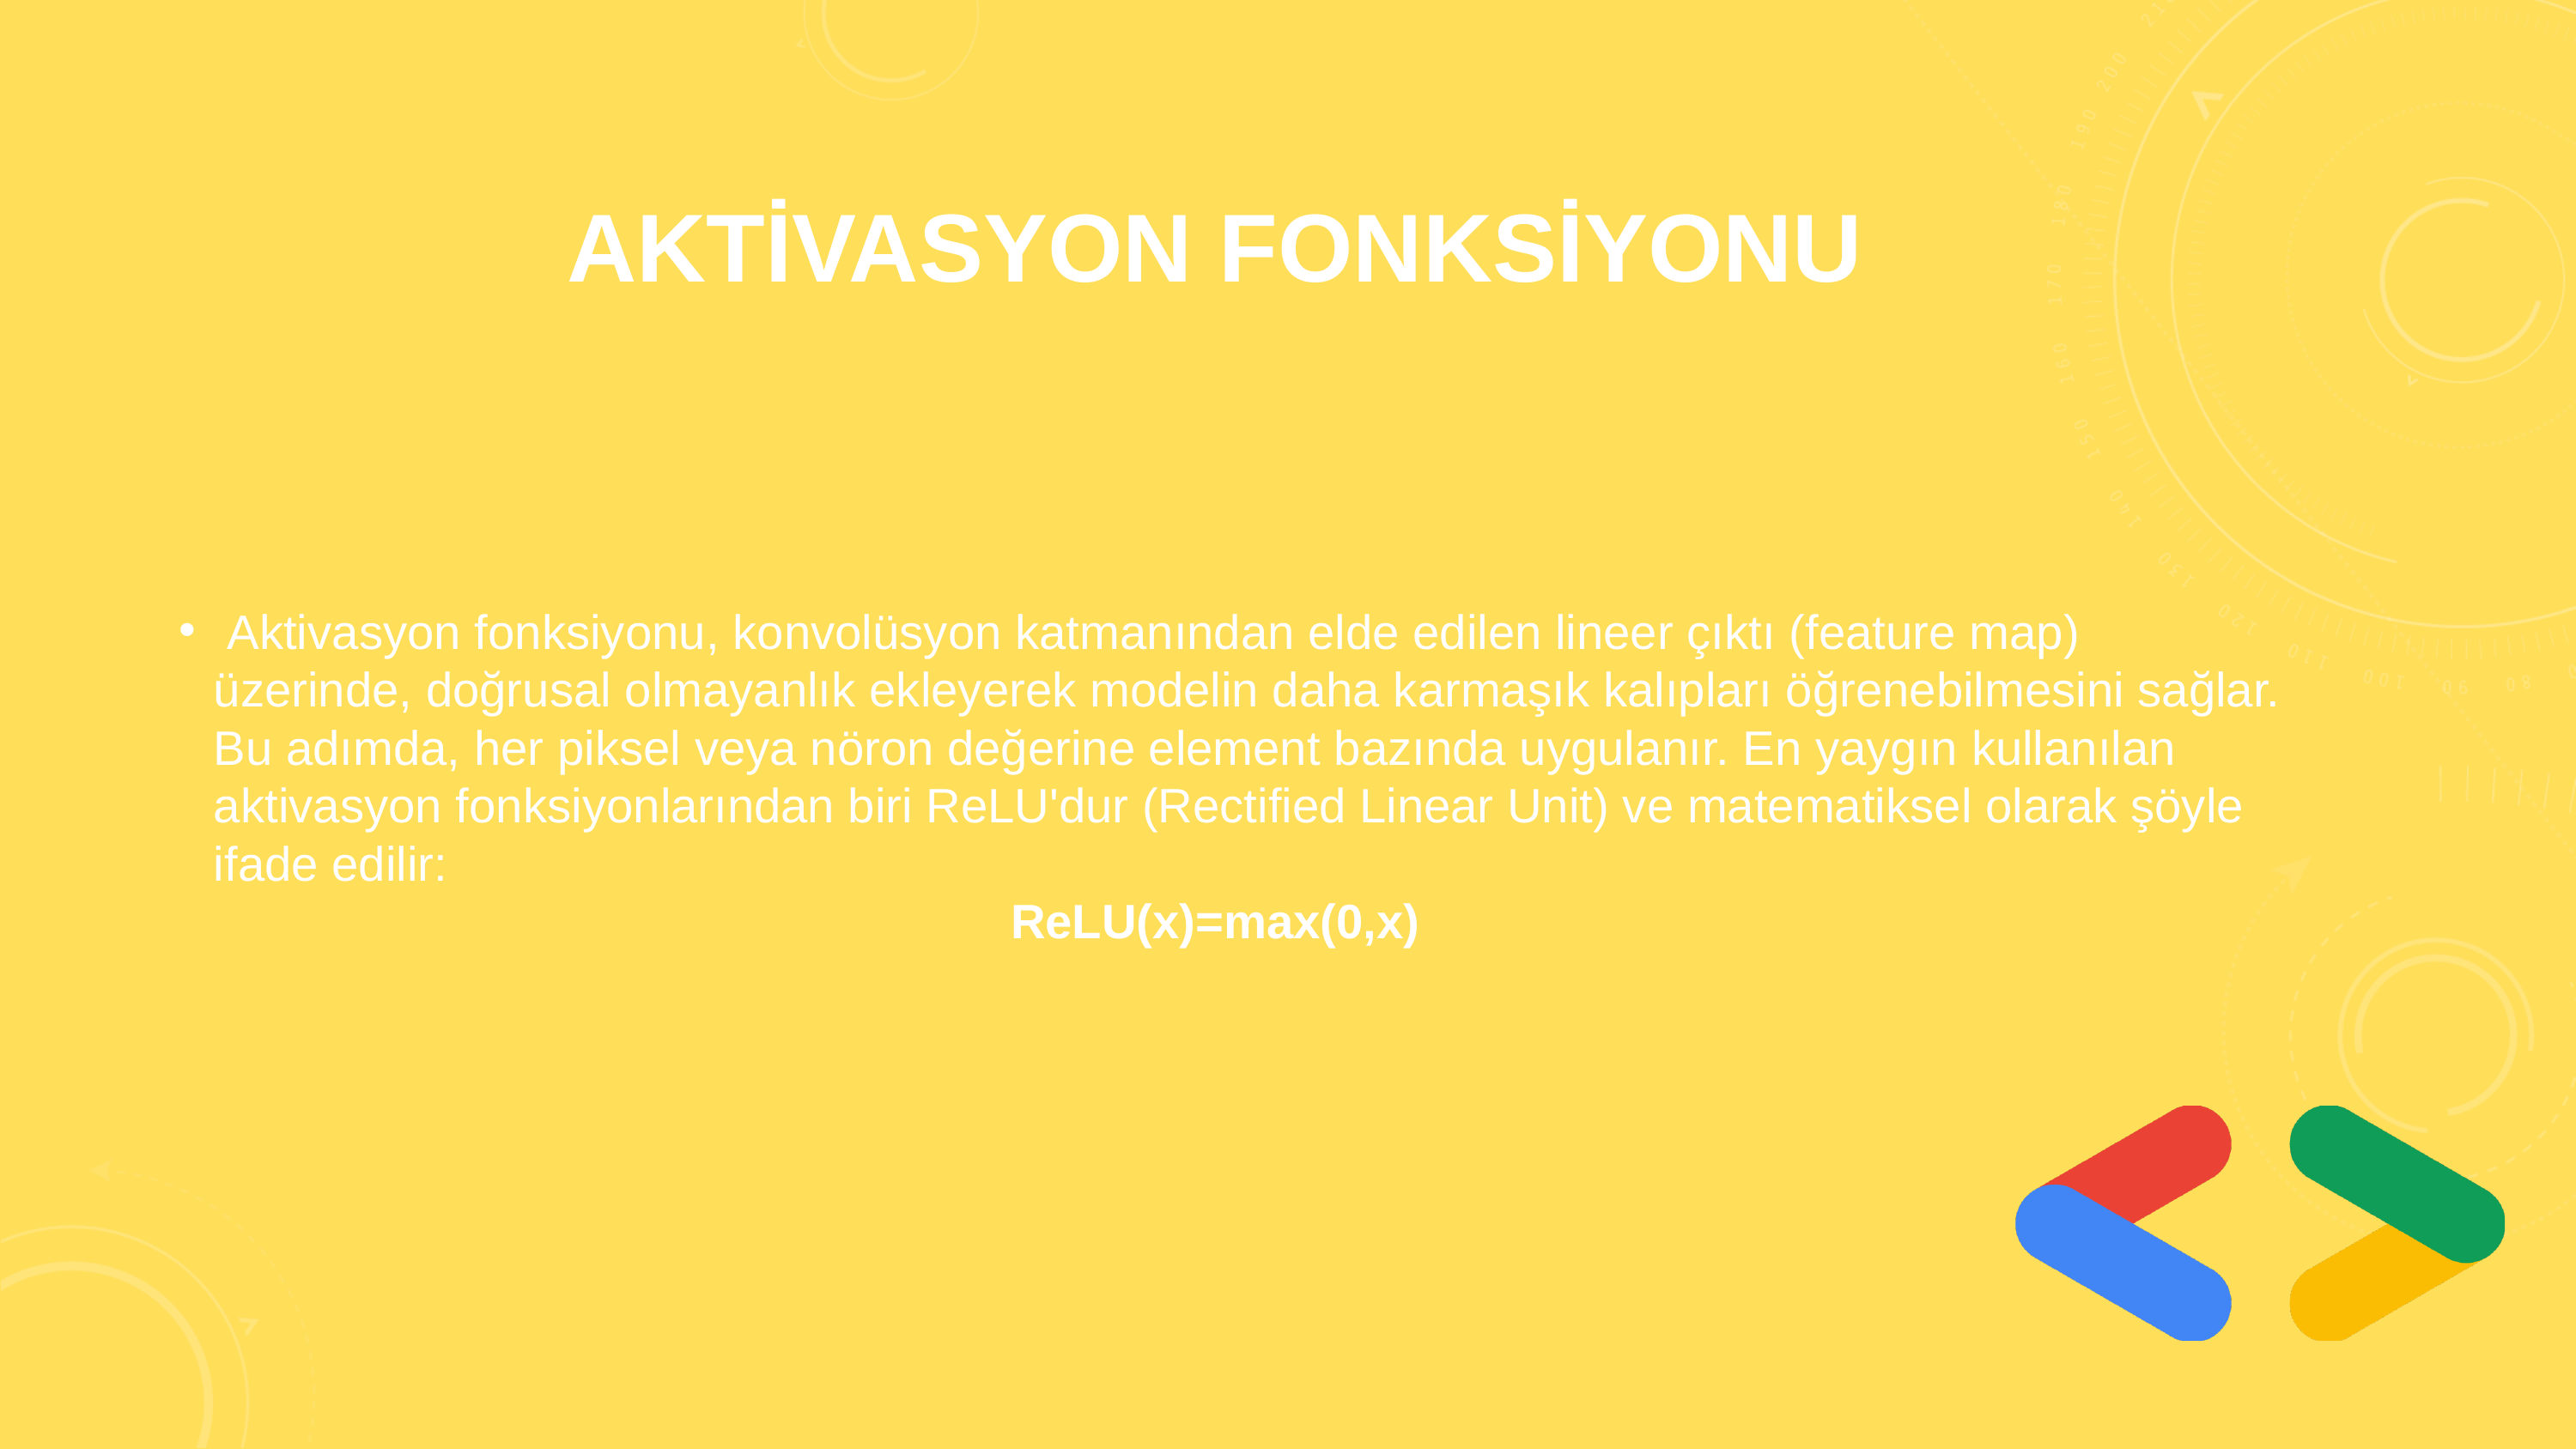

AKTİVASYON FONKSİYONU

 Aktivasyon fonksiyonu, konvolüsyon katmanından elde edilen lineer çıktı (feature map) üzerinde, doğrusal olmayanlık ekleyerek modelin daha karmaşık kalıpları öğrenebilmesini sağlar. Bu adımda, her piksel veya nöron değerine element bazında uygulanır. En yaygın kullanılan aktivasyon fonksiyonlarından biri ReLU'dur (Rectified Linear Unit) ve matematiksel olarak şöyle ifade edilir:
ReLU(x)=max(0,x)